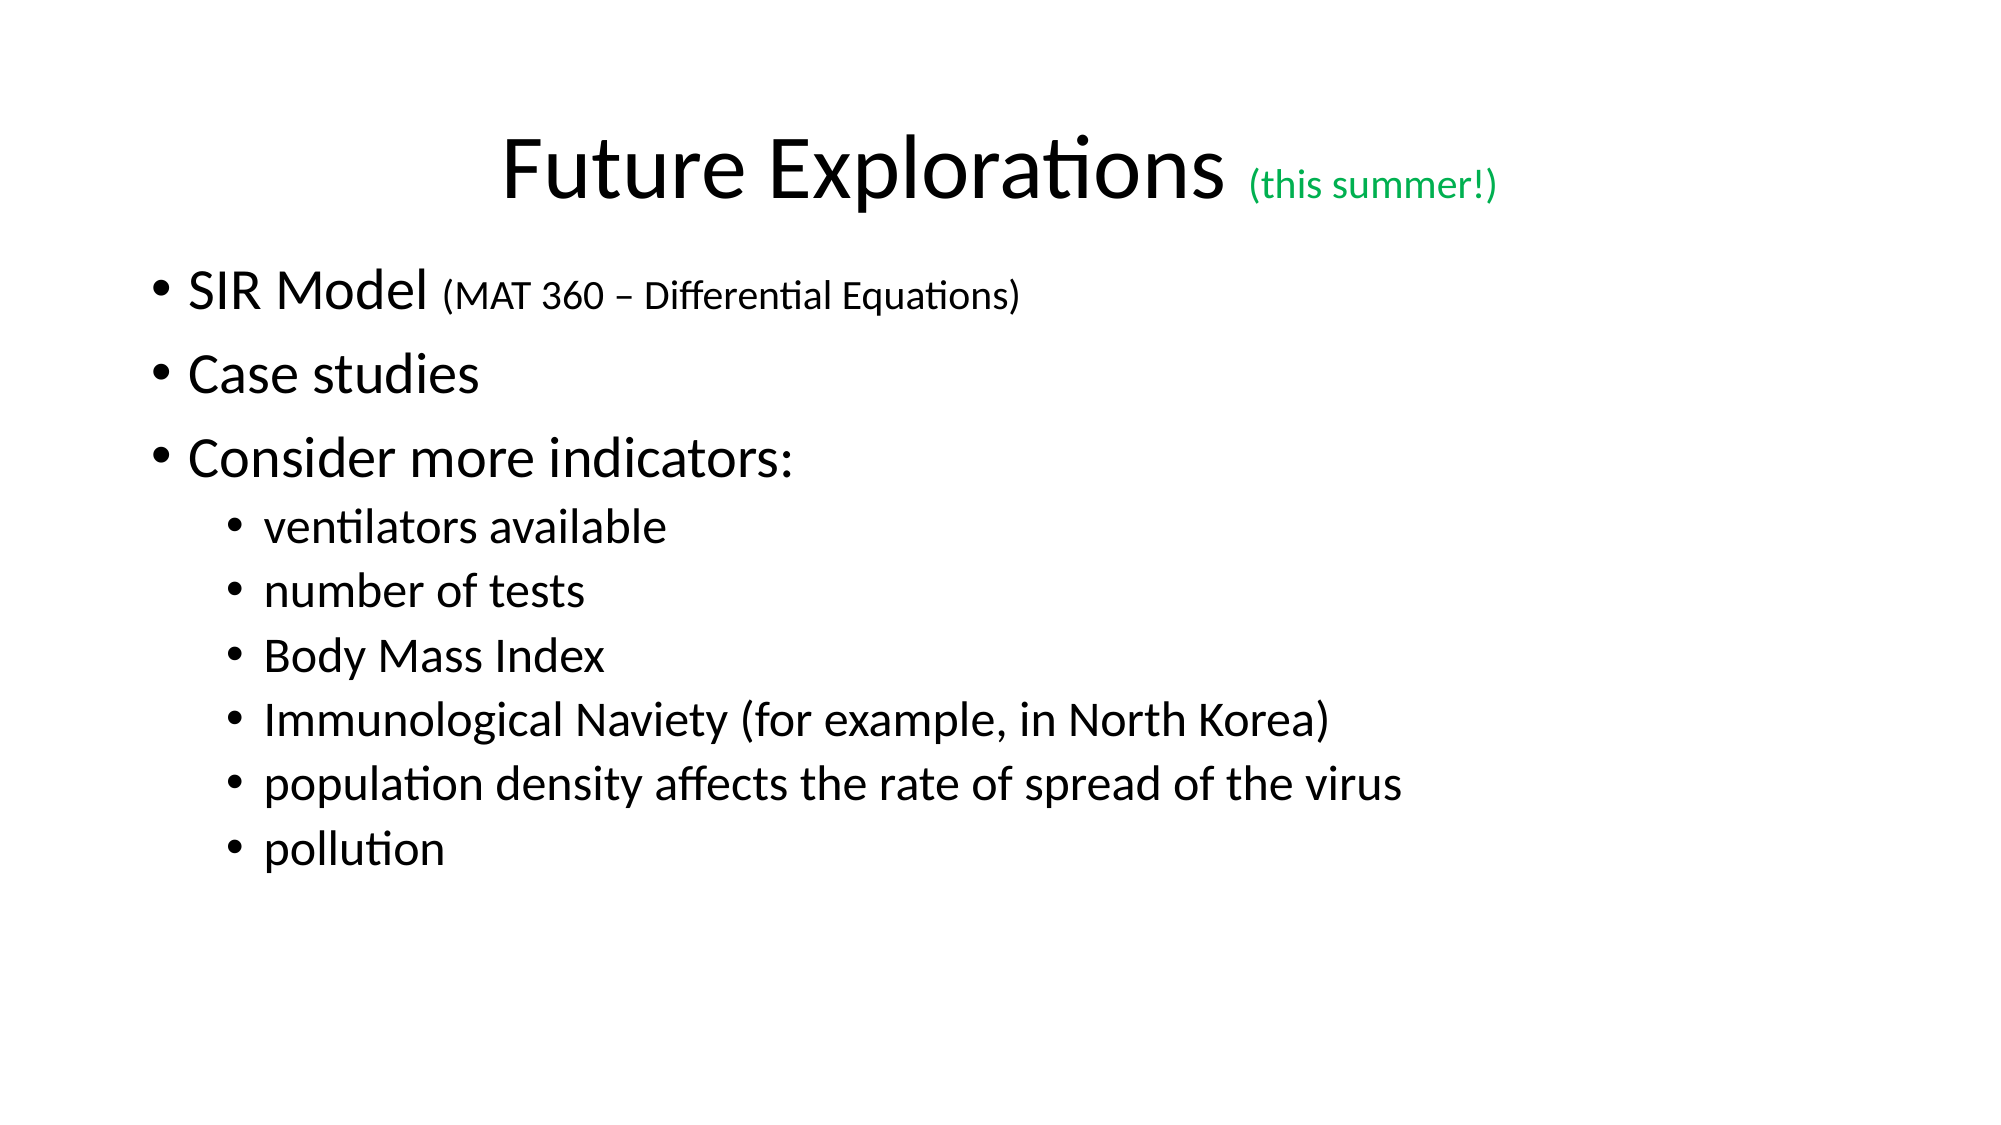

# Future Explorations (this summer!)
SIR Model (MAT 360 – Differential Equations)
Case studies
Consider more indicators:
ventilators available
number of tests
Body Mass Index
Immunological Naviety (for example, in North Korea)
population density affects the rate of spread of the virus
pollution